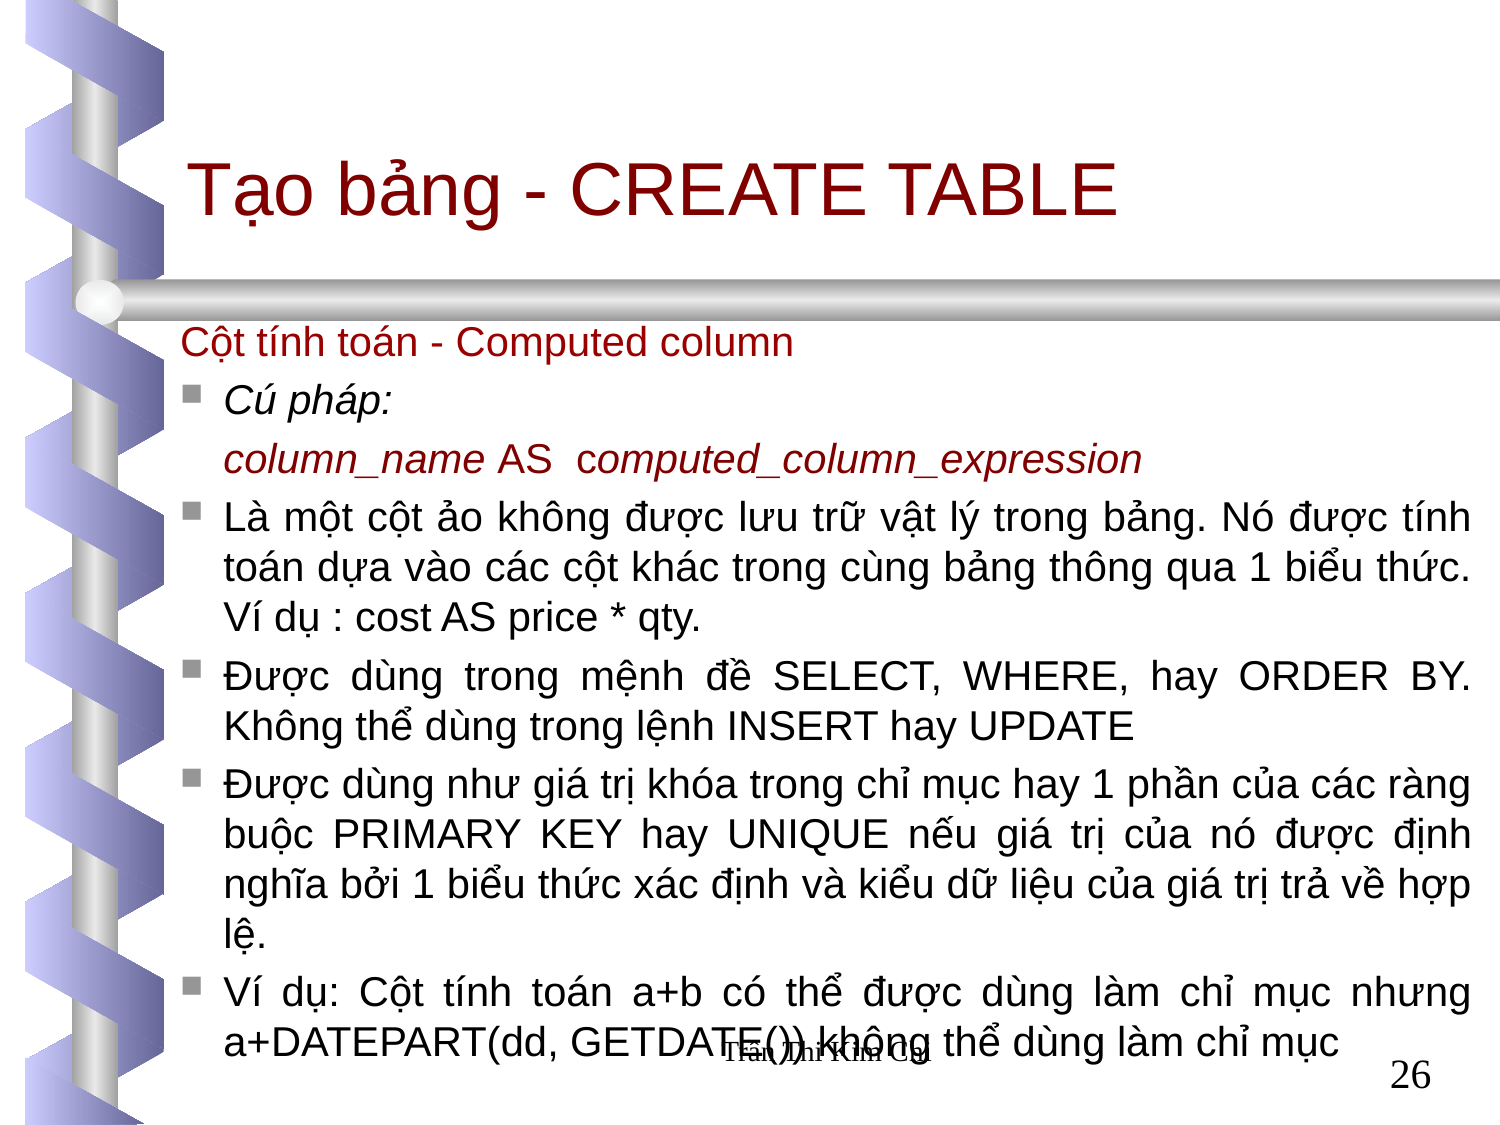

Tạo bảng - CREATE TABLE
Cột tính toán - Computed column
Cú pháp:
	column_name AS  computed_column_expression
Là một cột ảo không được lưu trữ vật lý trong bảng. Nó được tính toán dựa vào các cột khác trong cùng bảng thông qua 1 biểu thức. Ví dụ : cost AS price * qty.
Được dùng trong mệnh đề SELECT, WHERE, hay ORDER BY. Không thể dùng trong lệnh INSERT hay UPDATE
Được dùng như giá trị khóa trong chỉ mục hay 1 phần của các ràng buộc PRIMARY KEY hay UNIQUE nếu giá trị của nó được định nghĩa bởi 1 biểu thức xác định và kiểu dữ liệu của giá trị trả về hợp lệ.
Ví dụ: Cột tính toán a+b có thể được dùng làm chỉ mục nhưng a+DATEPART(dd, GETDATE()) không thể dùng làm chỉ mục
Trần Thi Kim Chi